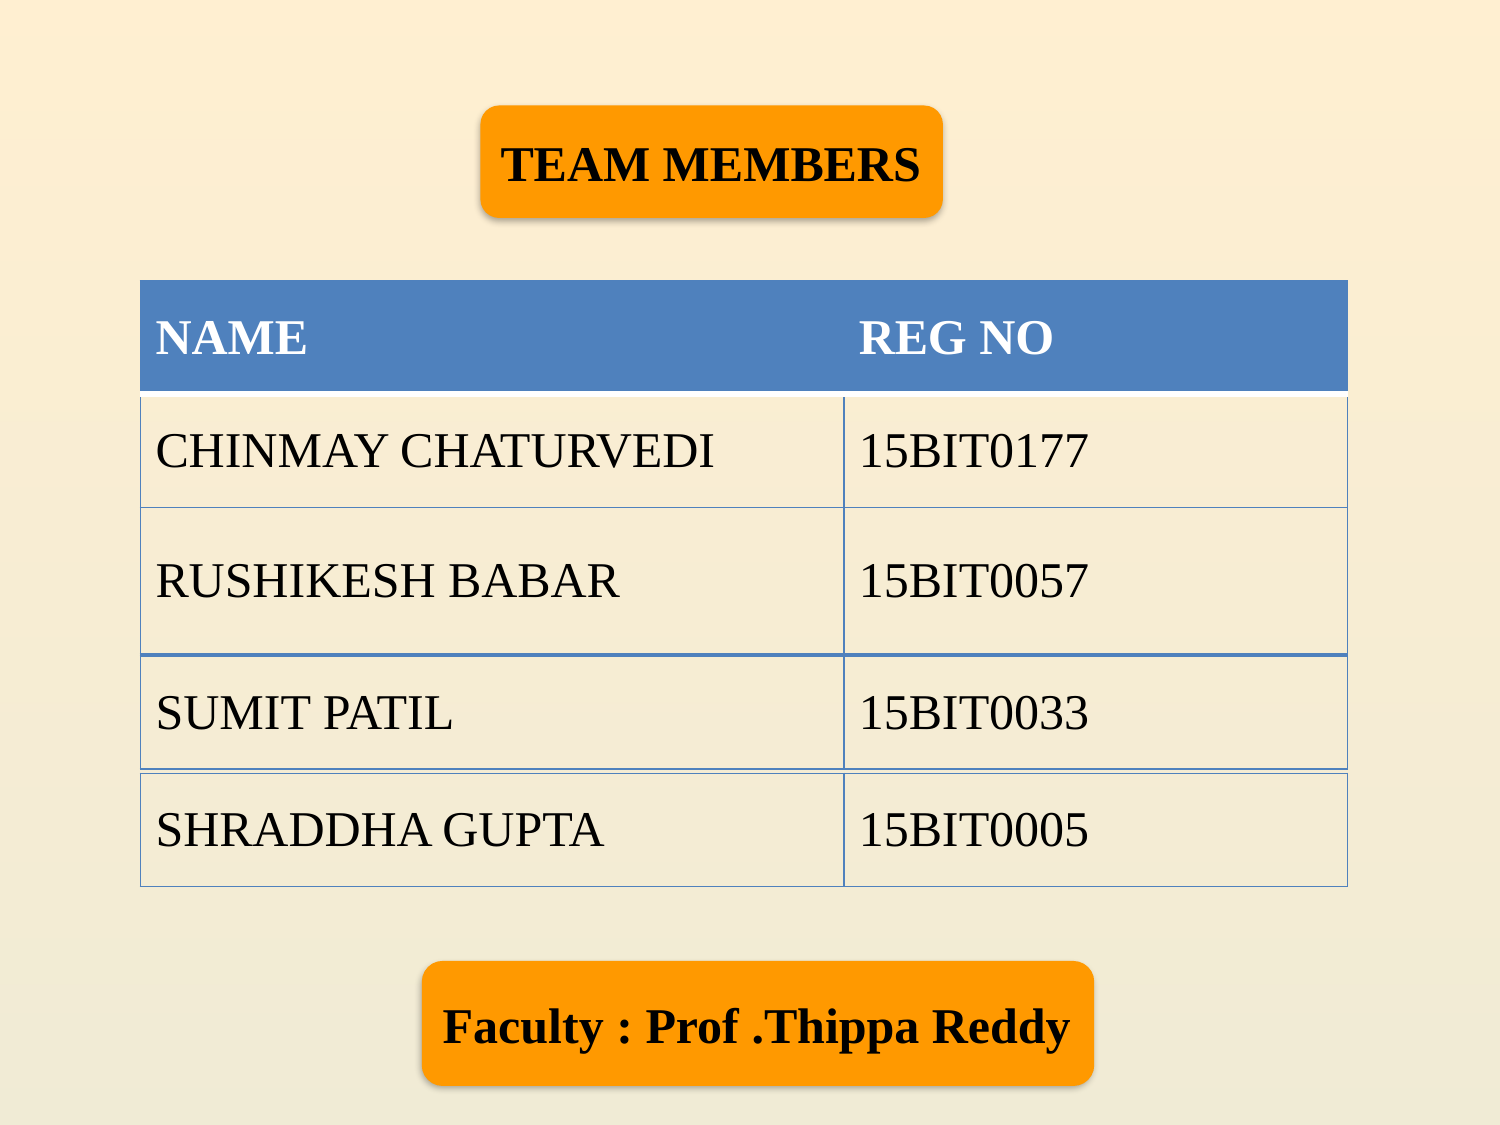

TEAM MEMBERS
| NAME | REG NO |
| --- | --- |
| CHINMAY CHATURVEDI | 15BIT0177 |
| RUSHIKESH BABAR | 15BIT0057 |
| SUMIT PATIL | 15BIT0033 |
| --- | --- |
| SHRADDHA GUPTA | 15BIT0005 |
| --- | --- |
Faculty : Prof .Thippa Reddy